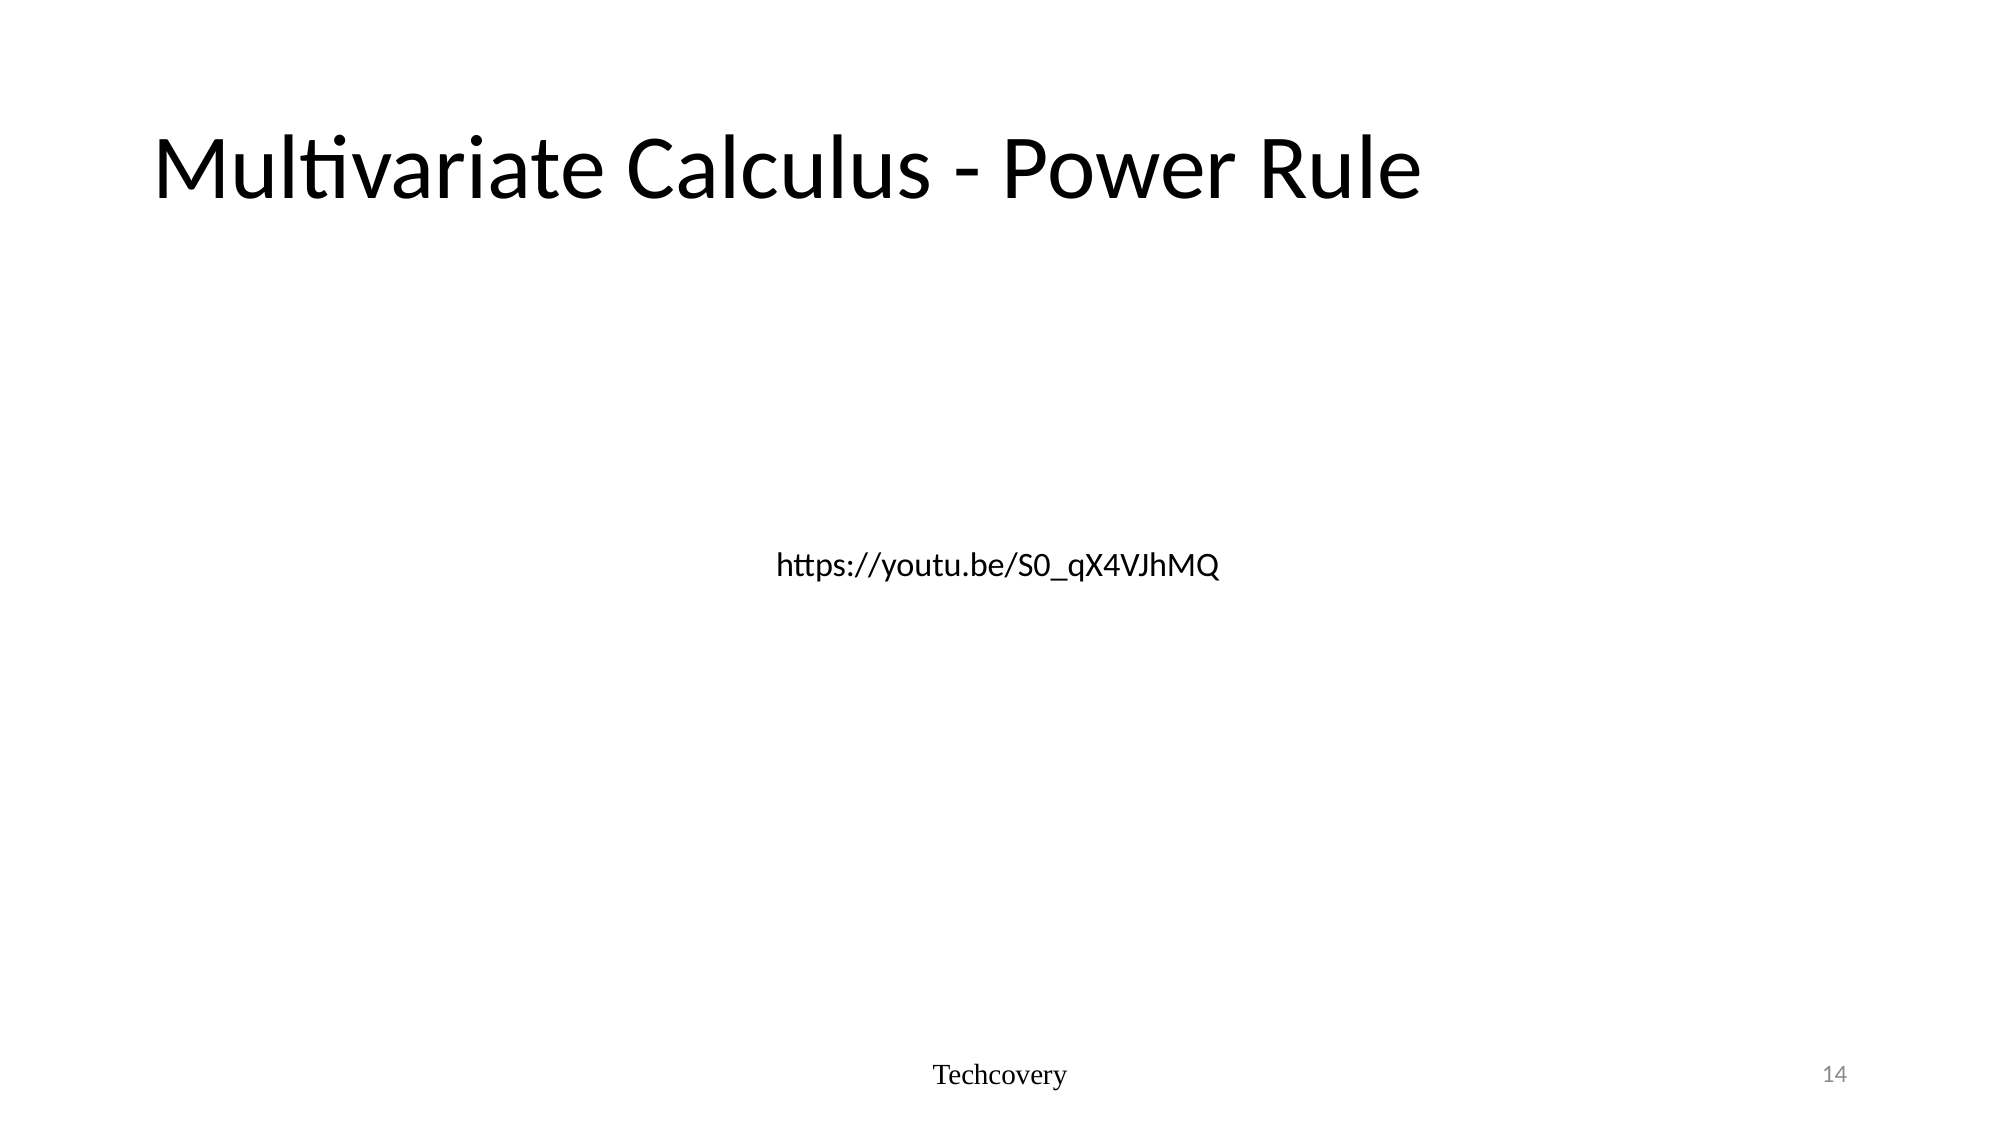

# Multivariate Calculus - Power Rule
https://youtu.be/S0_qX4VJhMQ
Techcovery
14